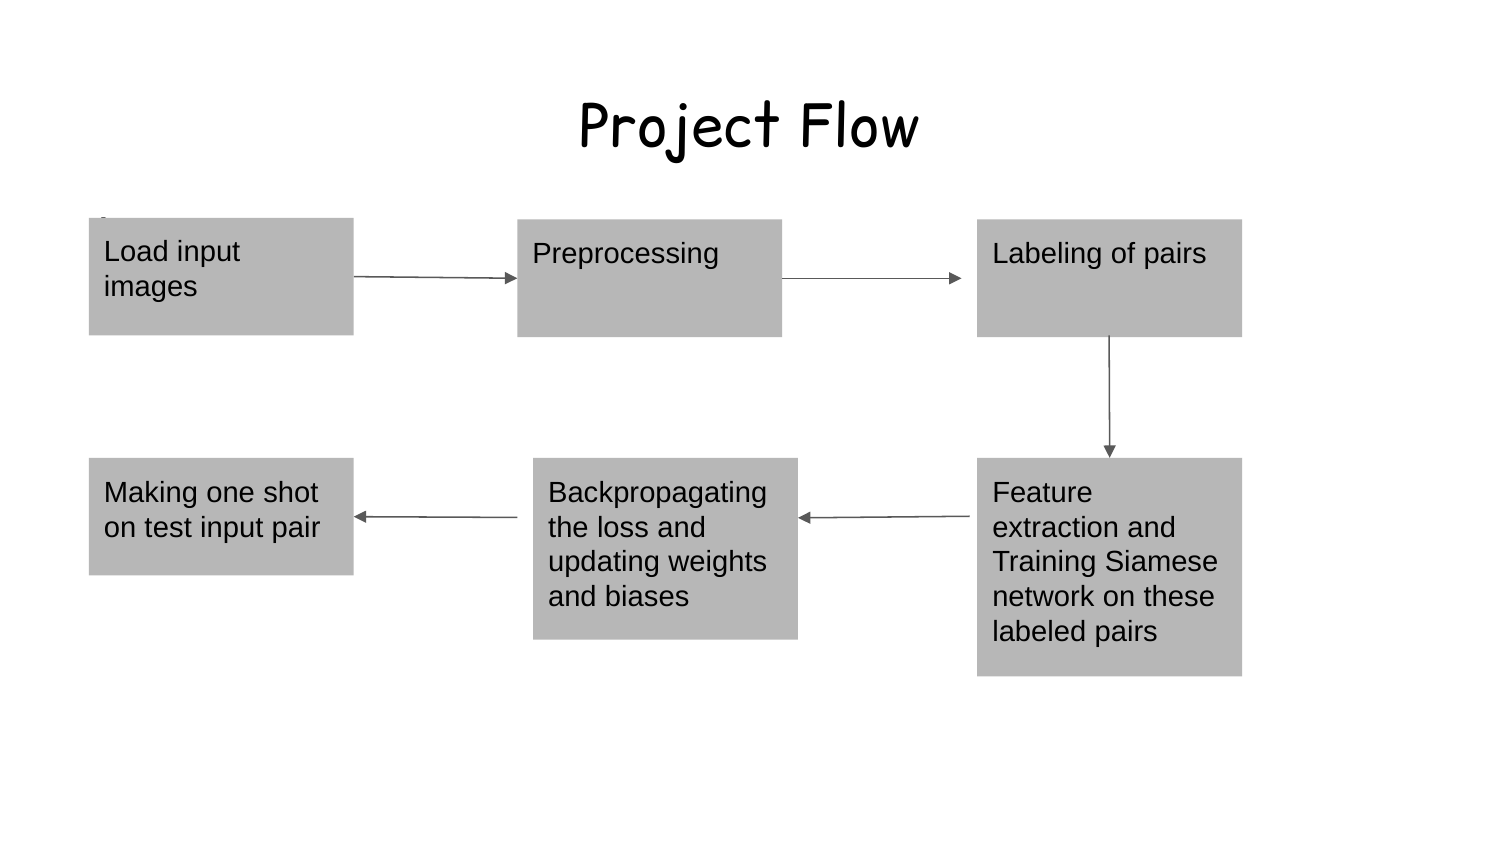

# Project Flow

Load input images

Preprocessing
Labeling of pairs
Making one shot on test input pair
Backpropagating the loss and updating weights and biases
Feature extraction and Training Siamese network on these labeled pairs